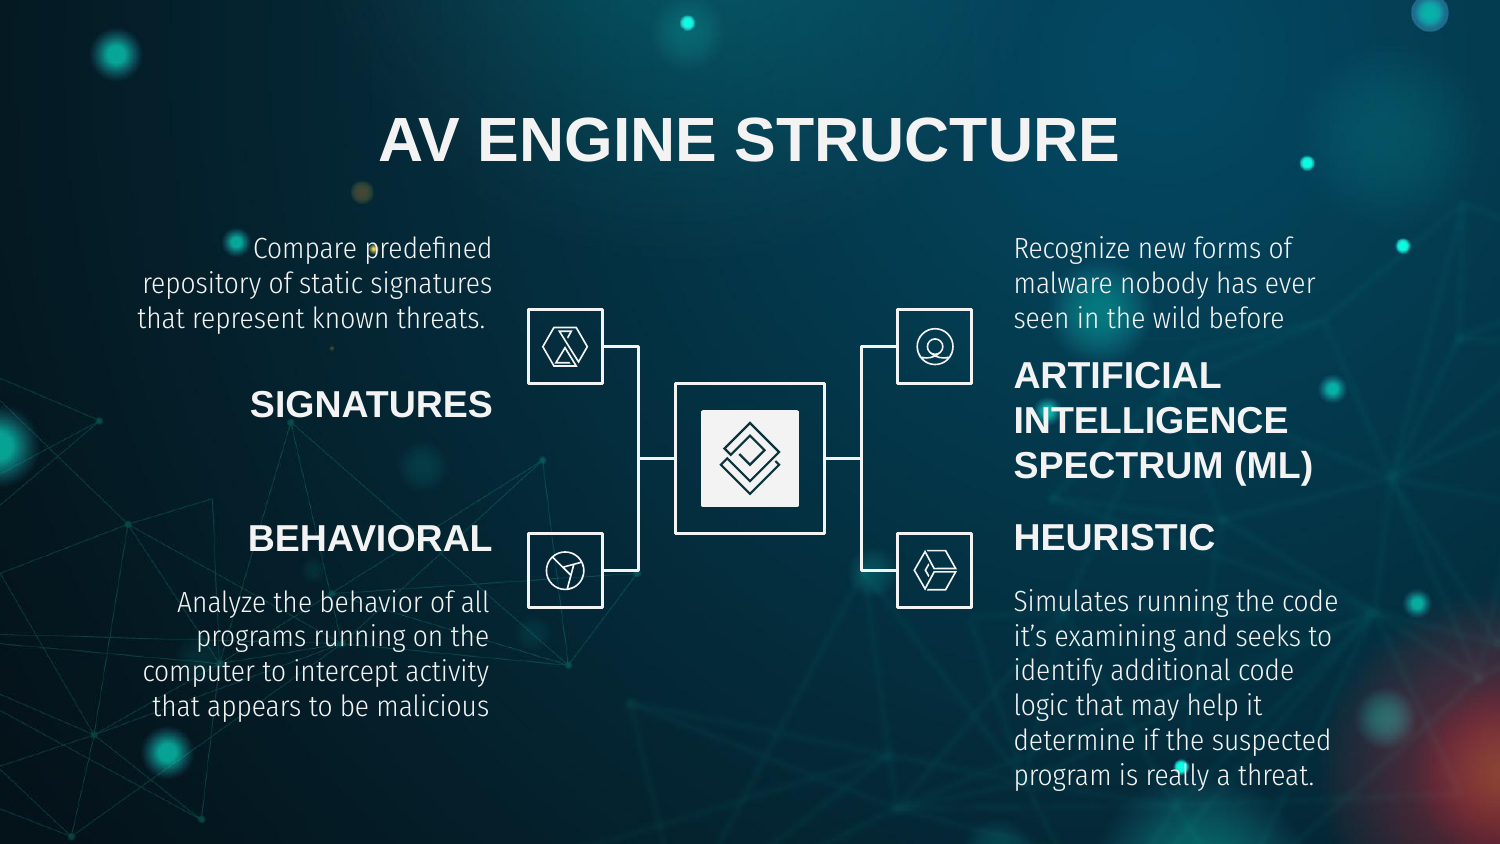

# AV ENGINE STRUCTURE
Compare predefined repository of static signatures that represent known threats.
Recognize new forms of malware nobody has ever seen in the wild before

SIGNATURES

ARTIFICIAL INTELLIGENCE SPECTRUM (ML)

HEURISTIC
BEHAVIORAL

Simulates running the code it’s examining and seeks to identify additional code logic that may help it determine if the suspected program is really a threat.
Analyze the behavior of all programs running on the computer to intercept activity that appears to be malicious